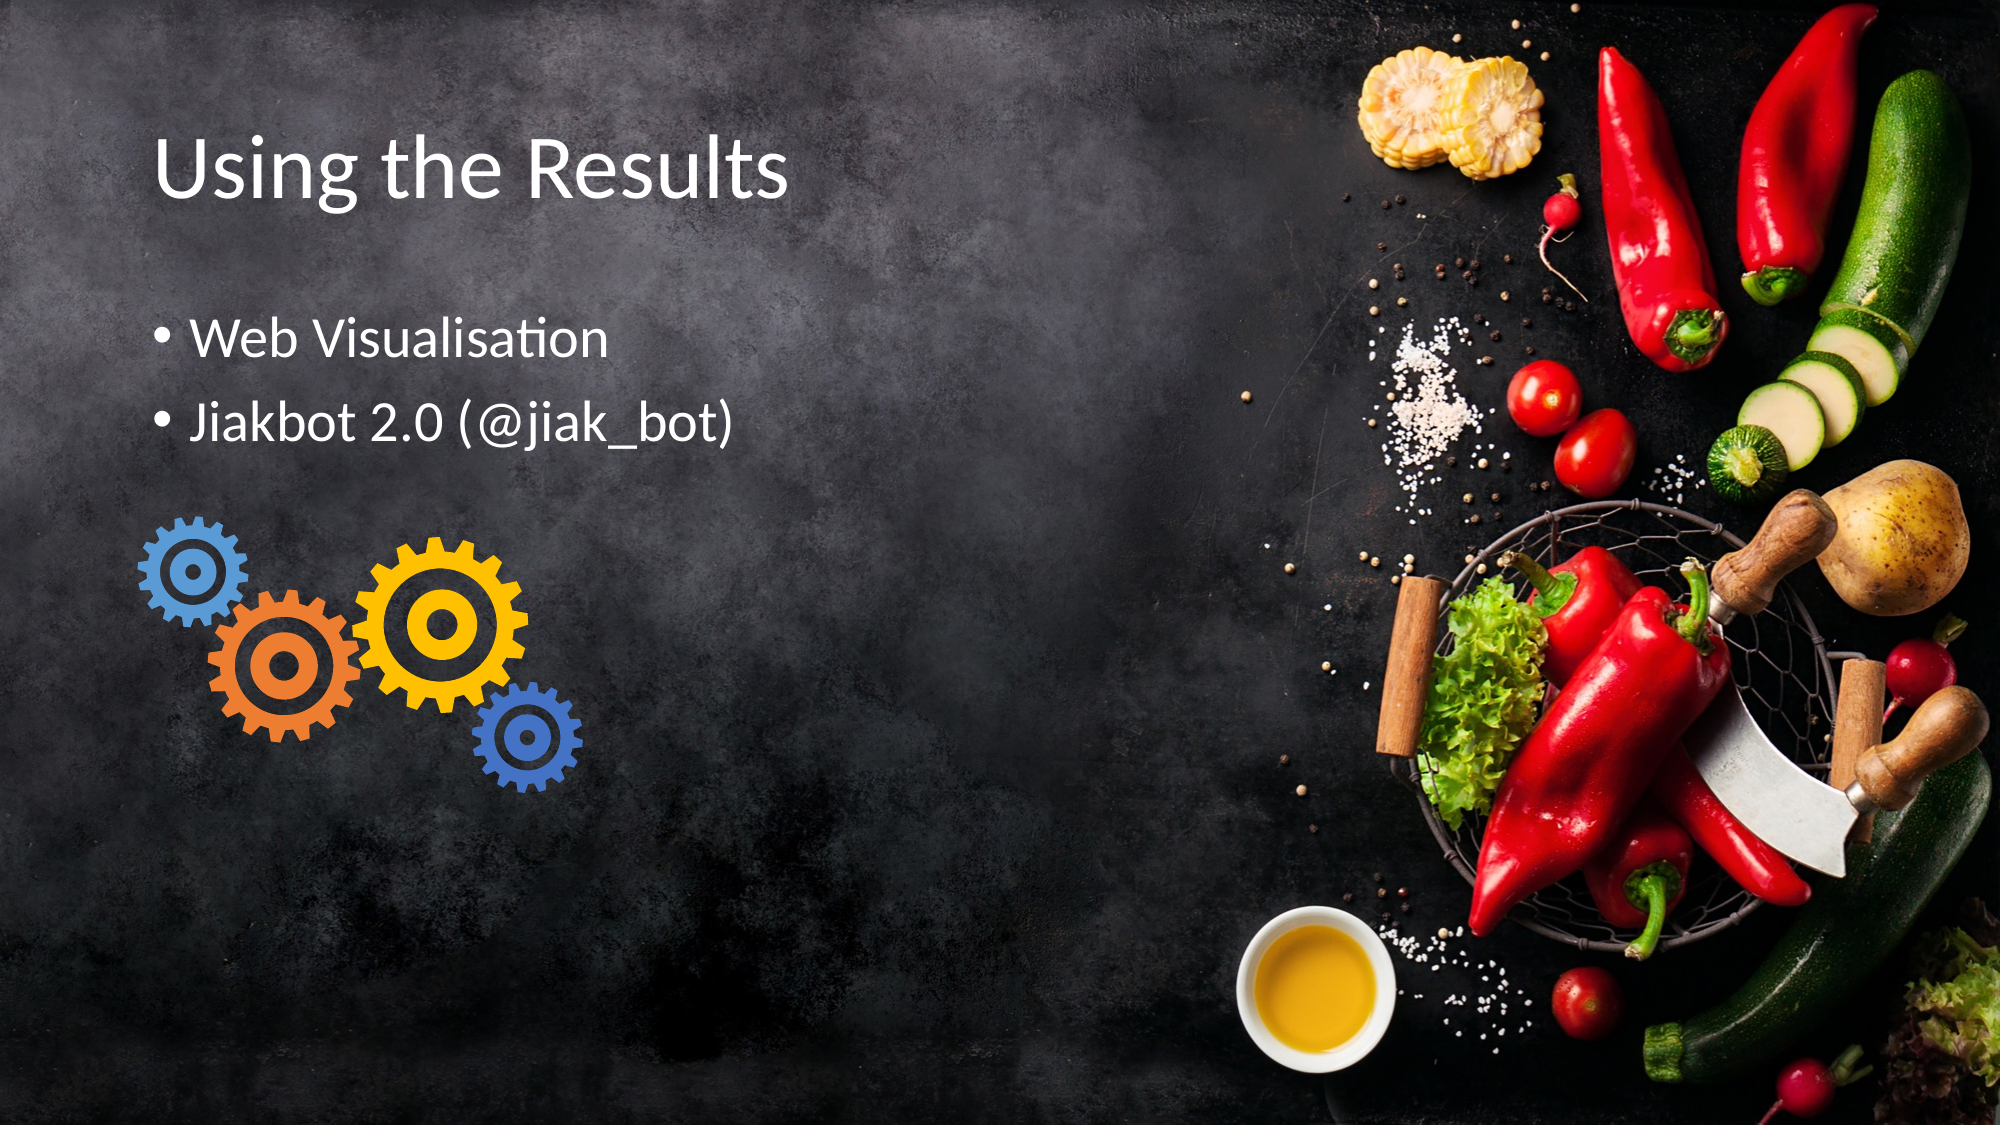

# Using the Results
Web Visualisation
Jiakbot 2.0 (@jiak_bot)